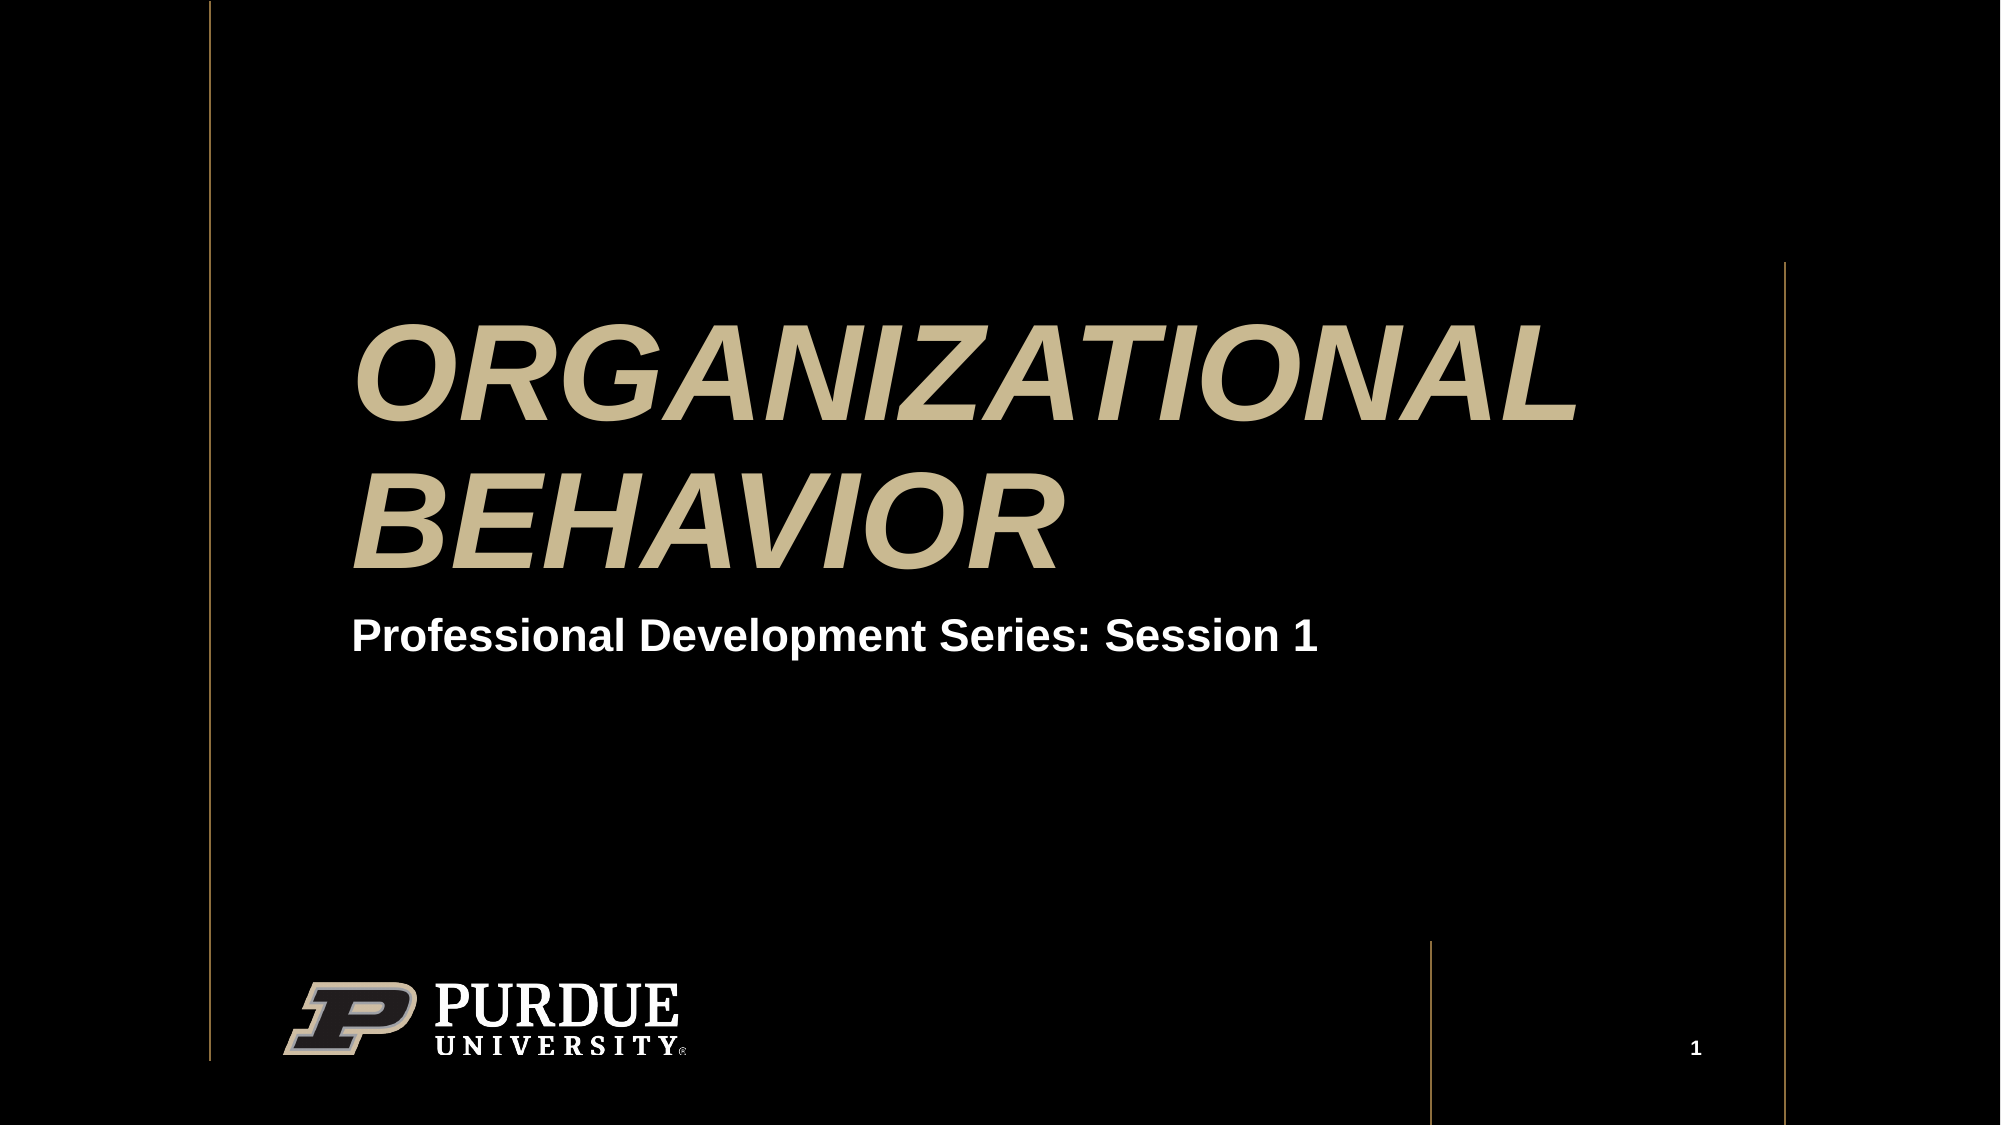

# Organizational Behavior
Professional Development Series: Session 1
1